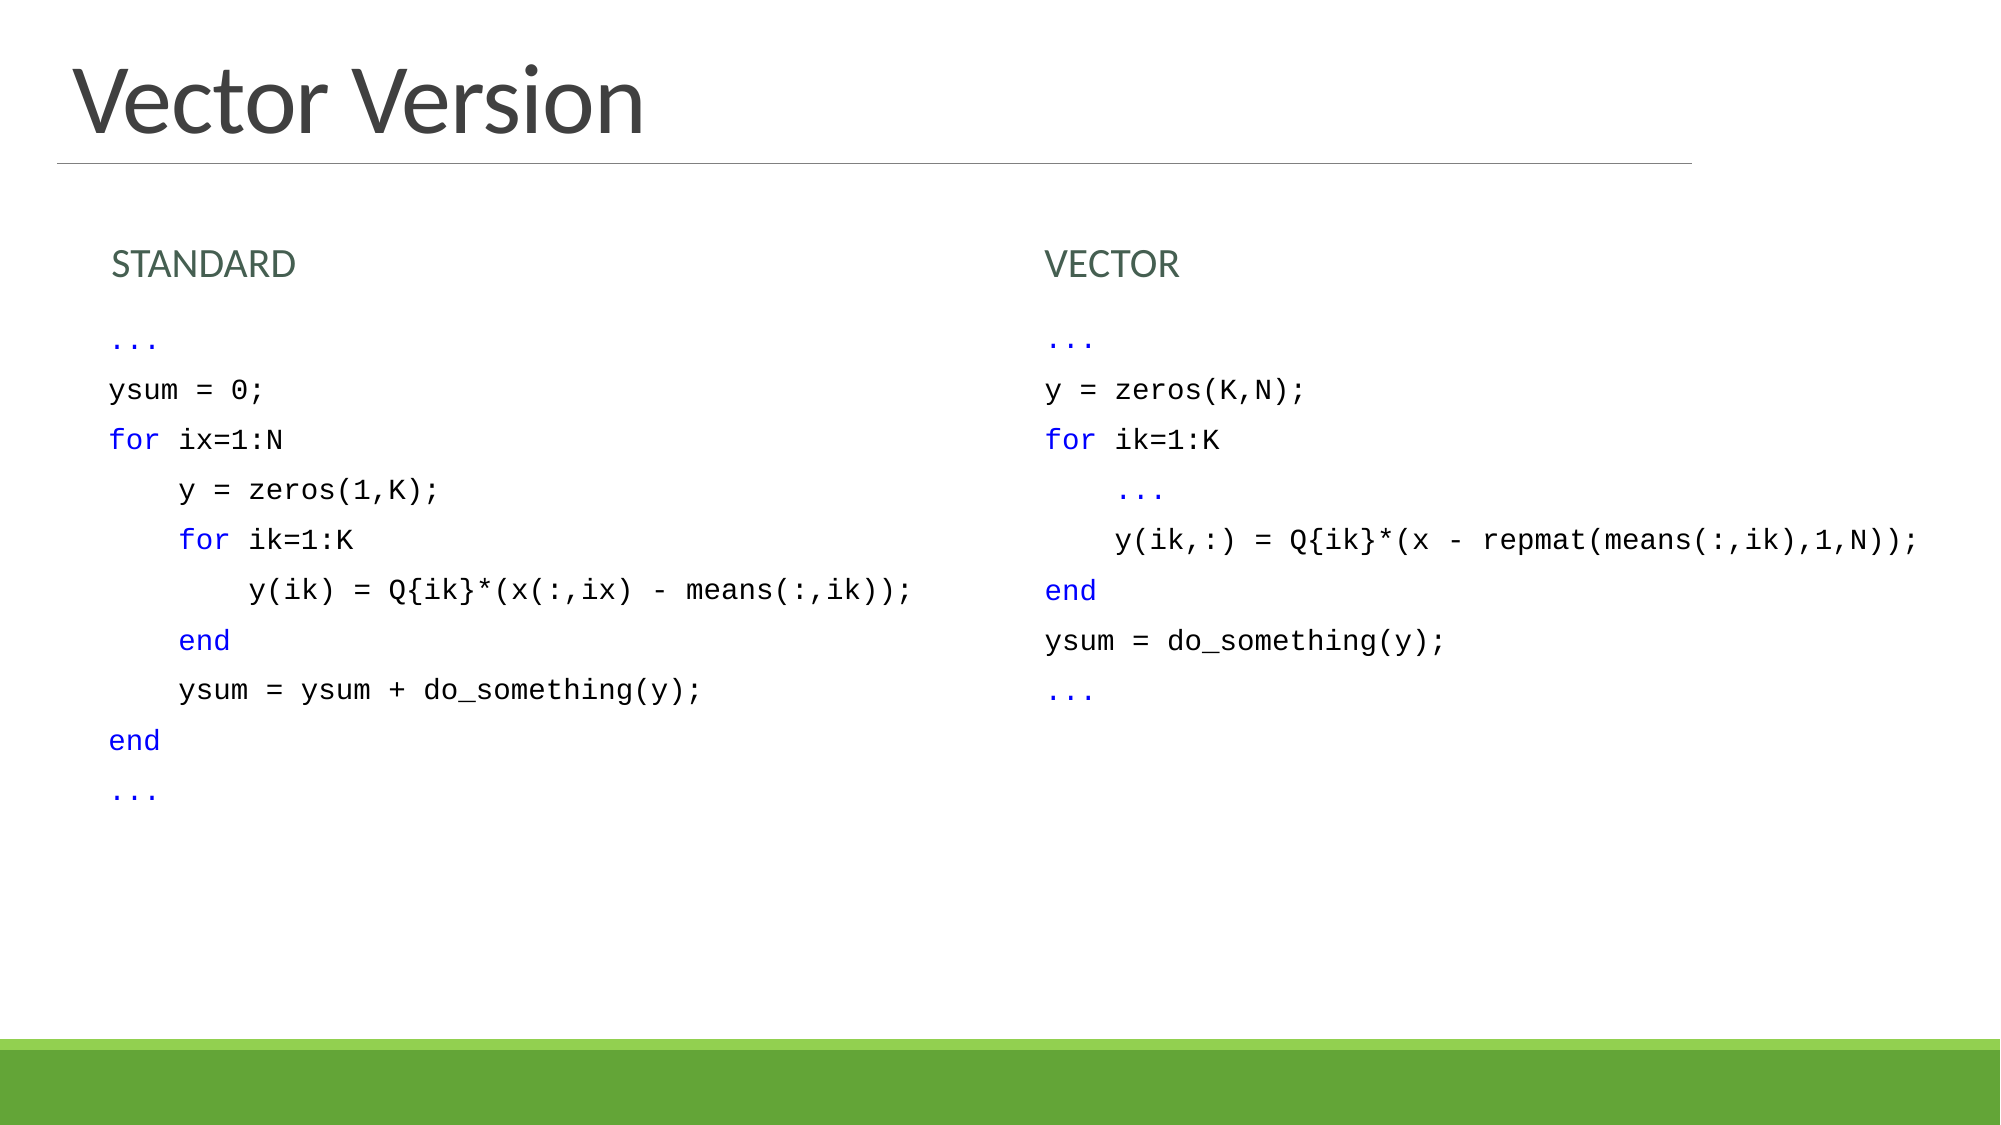

# Vector Version
Vector
Standard
...
y = zeros(K,N);
for ik=1:K
    ...
    y(ik,:) = Q{ik}*(x - repmat(means(:,ik),1,N));
end
ysum = do_something(y);
...
...
ysum = 0;
for ix=1:N
    y = zeros(1,K);
    for ik=1:K
        y(ik) = Q{ik}*(x(:,ix) - means(:,ik));
    end
    ysum = ysum + do_something(y);
end
...